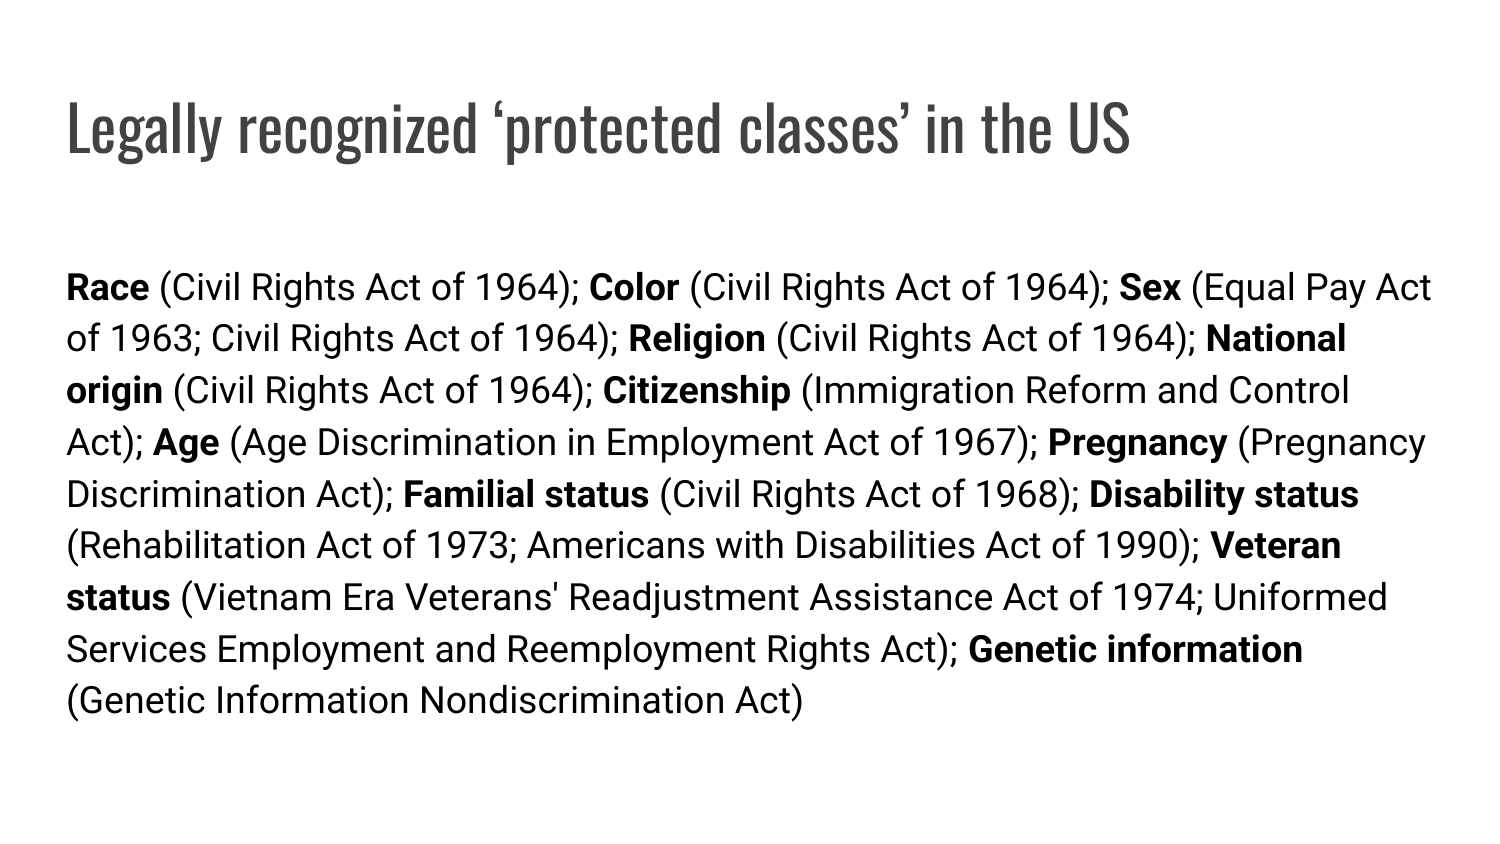

# Legally recognized ‘protected classes’ in the US
Race (Civil Rights Act of 1964); Color (Civil Rights Act of 1964); Sex (Equal Pay Act of 1963; Civil Rights Act of 1964); Religion (Civil Rights Act of 1964); National origin (Civil Rights Act of 1964); Citizenship (Immigration Reform and Control Act); Age (Age Discrimination in Employment Act of 1967); Pregnancy (Pregnancy Discrimination Act); Familial status (Civil Rights Act of 1968); Disability status (Rehabilitation Act of 1973; Americans with Disabilities Act of 1990); Veteran status (Vietnam Era Veterans' Readjustment Assistance Act of 1974; Uniformed Services Employment and Reemployment Rights Act); Genetic information (Genetic Information Nondiscrimination Act)